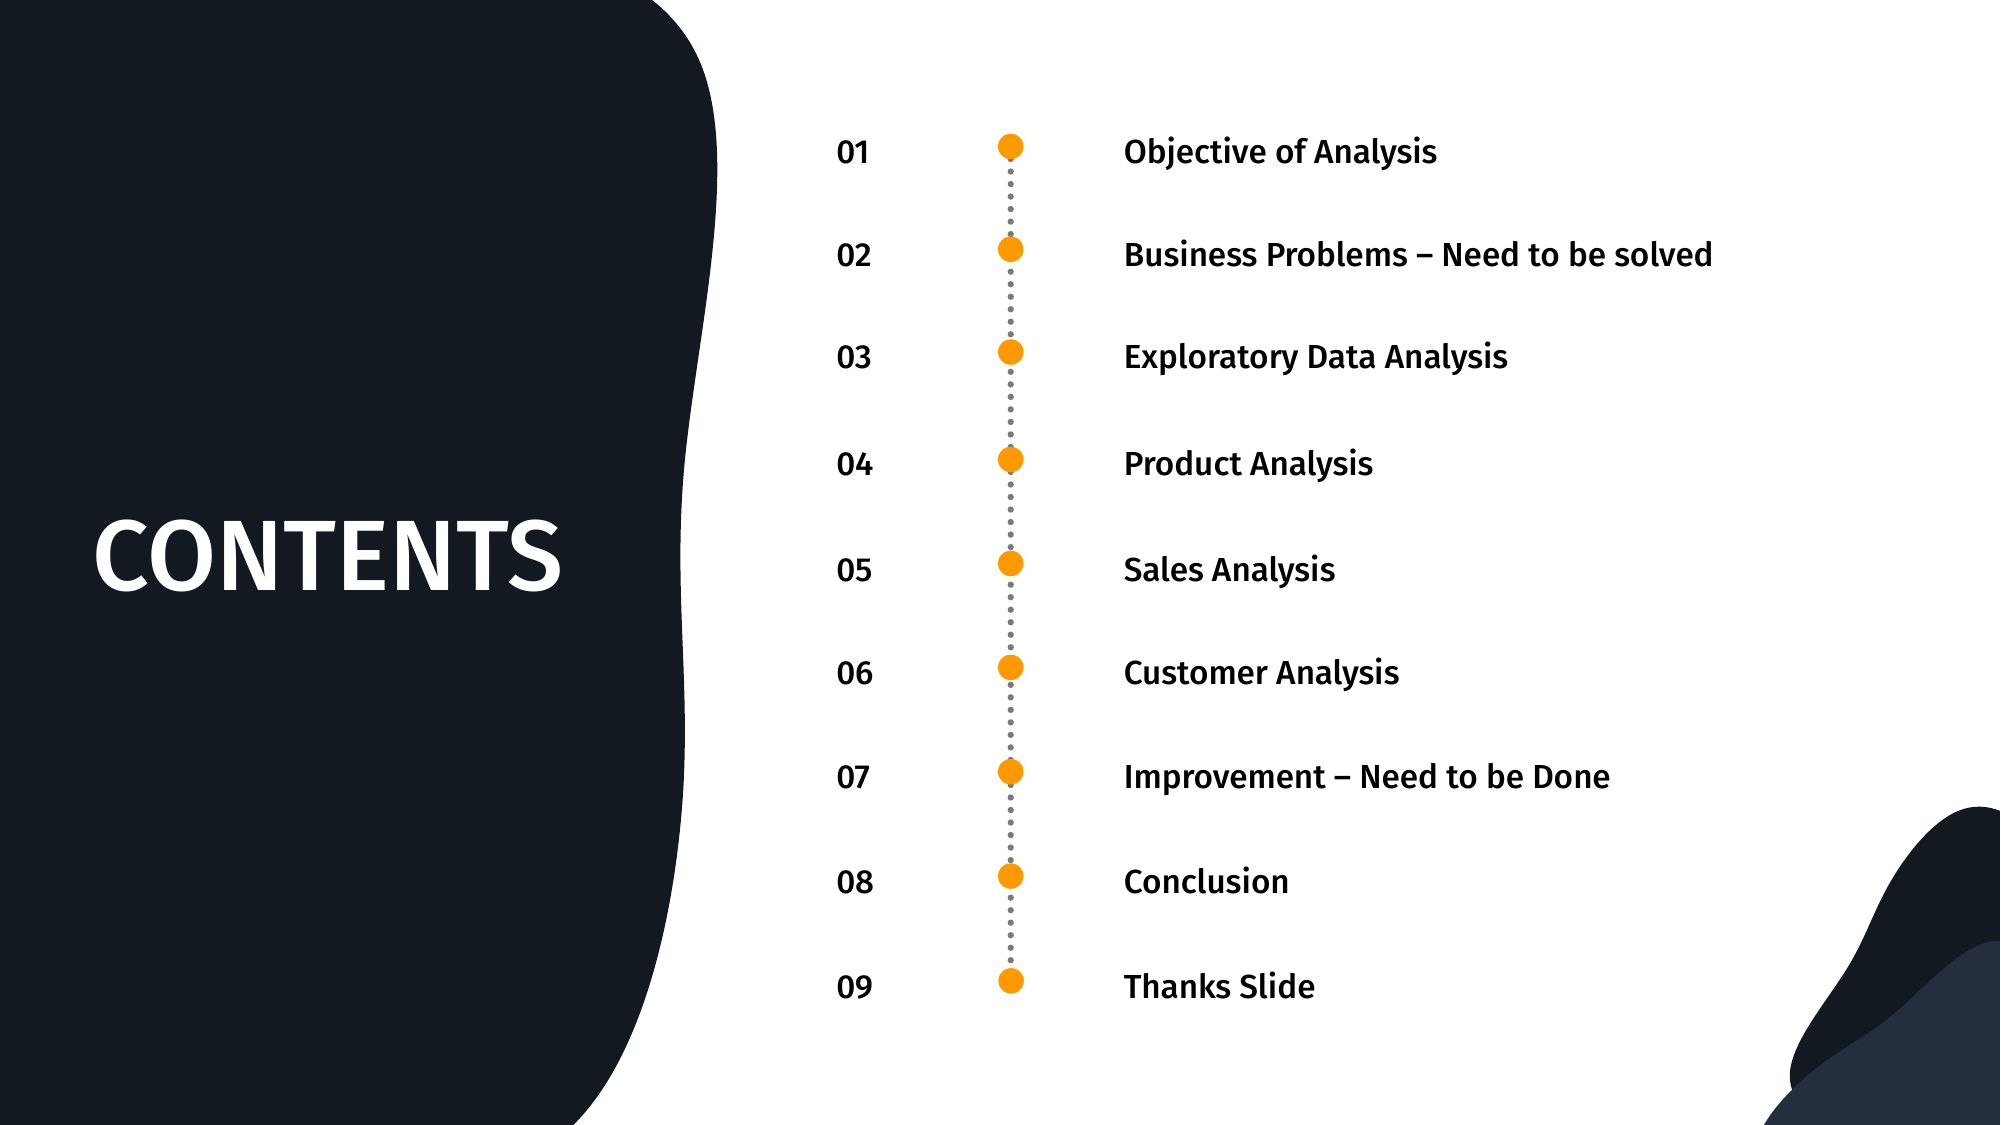

01
Objective of Analysis

02
Business Problems – Need to be solved
03
Exploratory Data Analysis
04
Product Analysis
CONTENTS
05
Sales Analysis
06
Customer Analysis
07
Improvement – Need to be Done

08
Conclusion

09
Thanks Slide